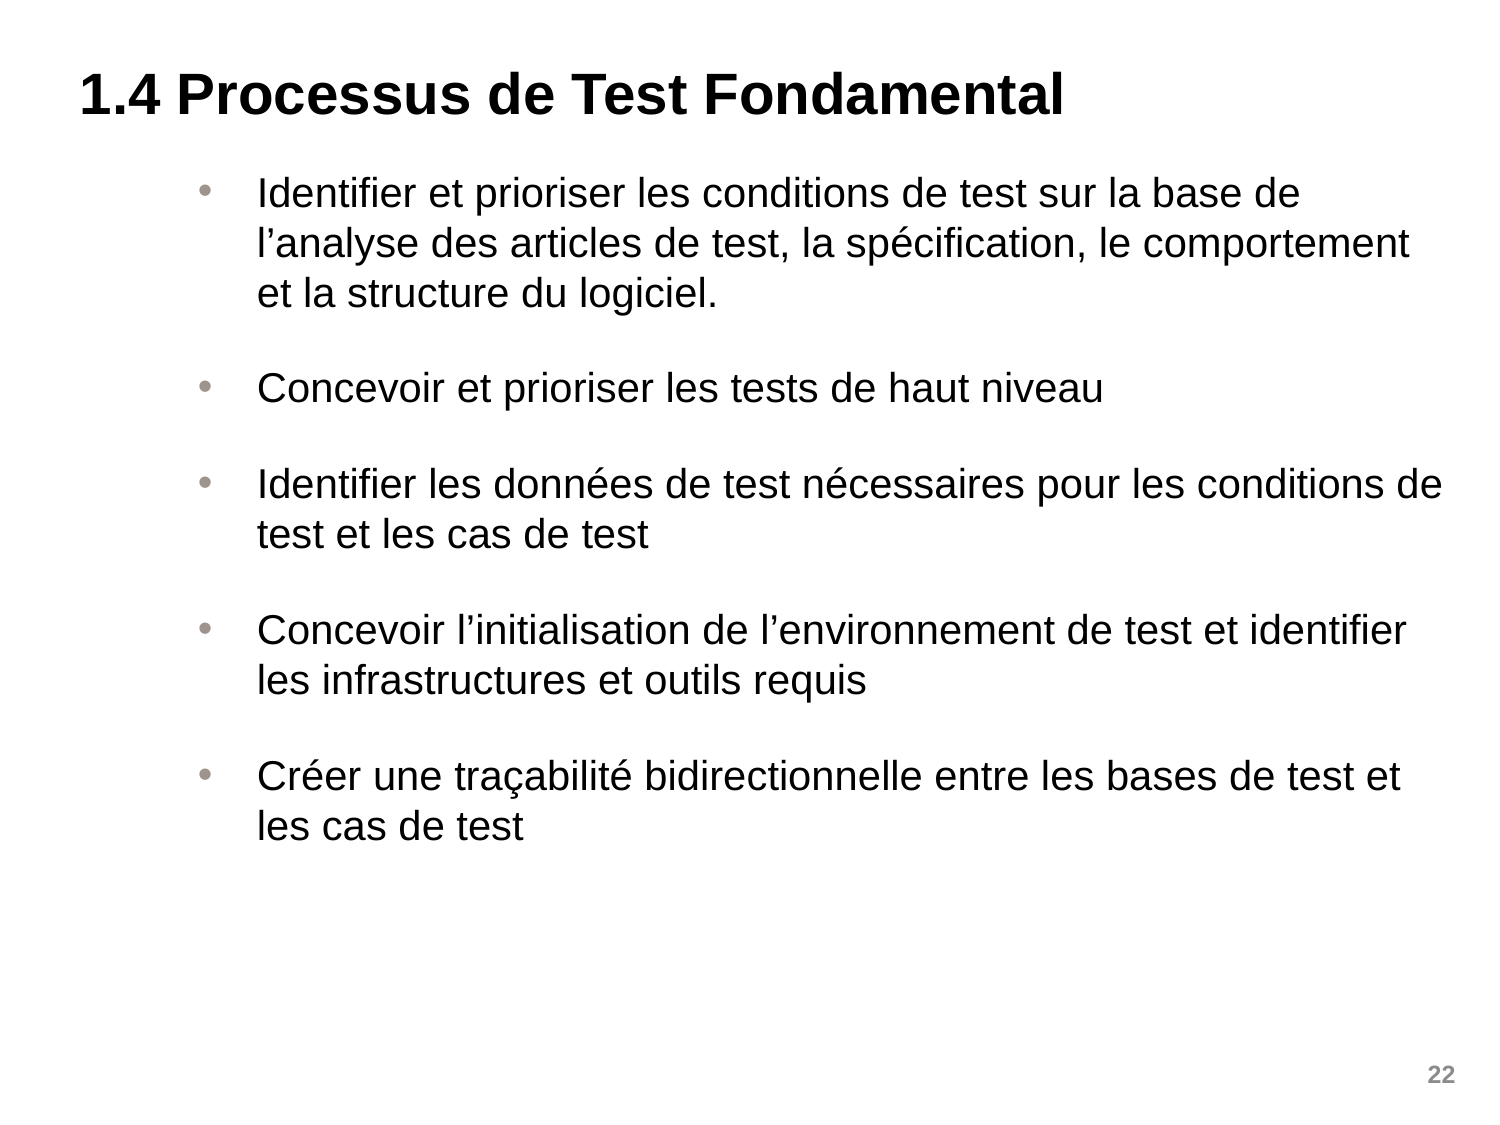

# 1.4 Processus de Test Fondamental
Identifier et prioriser les conditions de test sur la base de l’analyse des articles de test, la spécification, le comportement et la structure du logiciel.
Concevoir et prioriser les tests de haut niveau
Identifier les données de test nécessaires pour les conditions de test et les cas de test
Concevoir l’initialisation de l’environnement de test et identifier les infrastructures et outils requis
Créer une traçabilité bidirectionnelle entre les bases de test et les cas de test

22